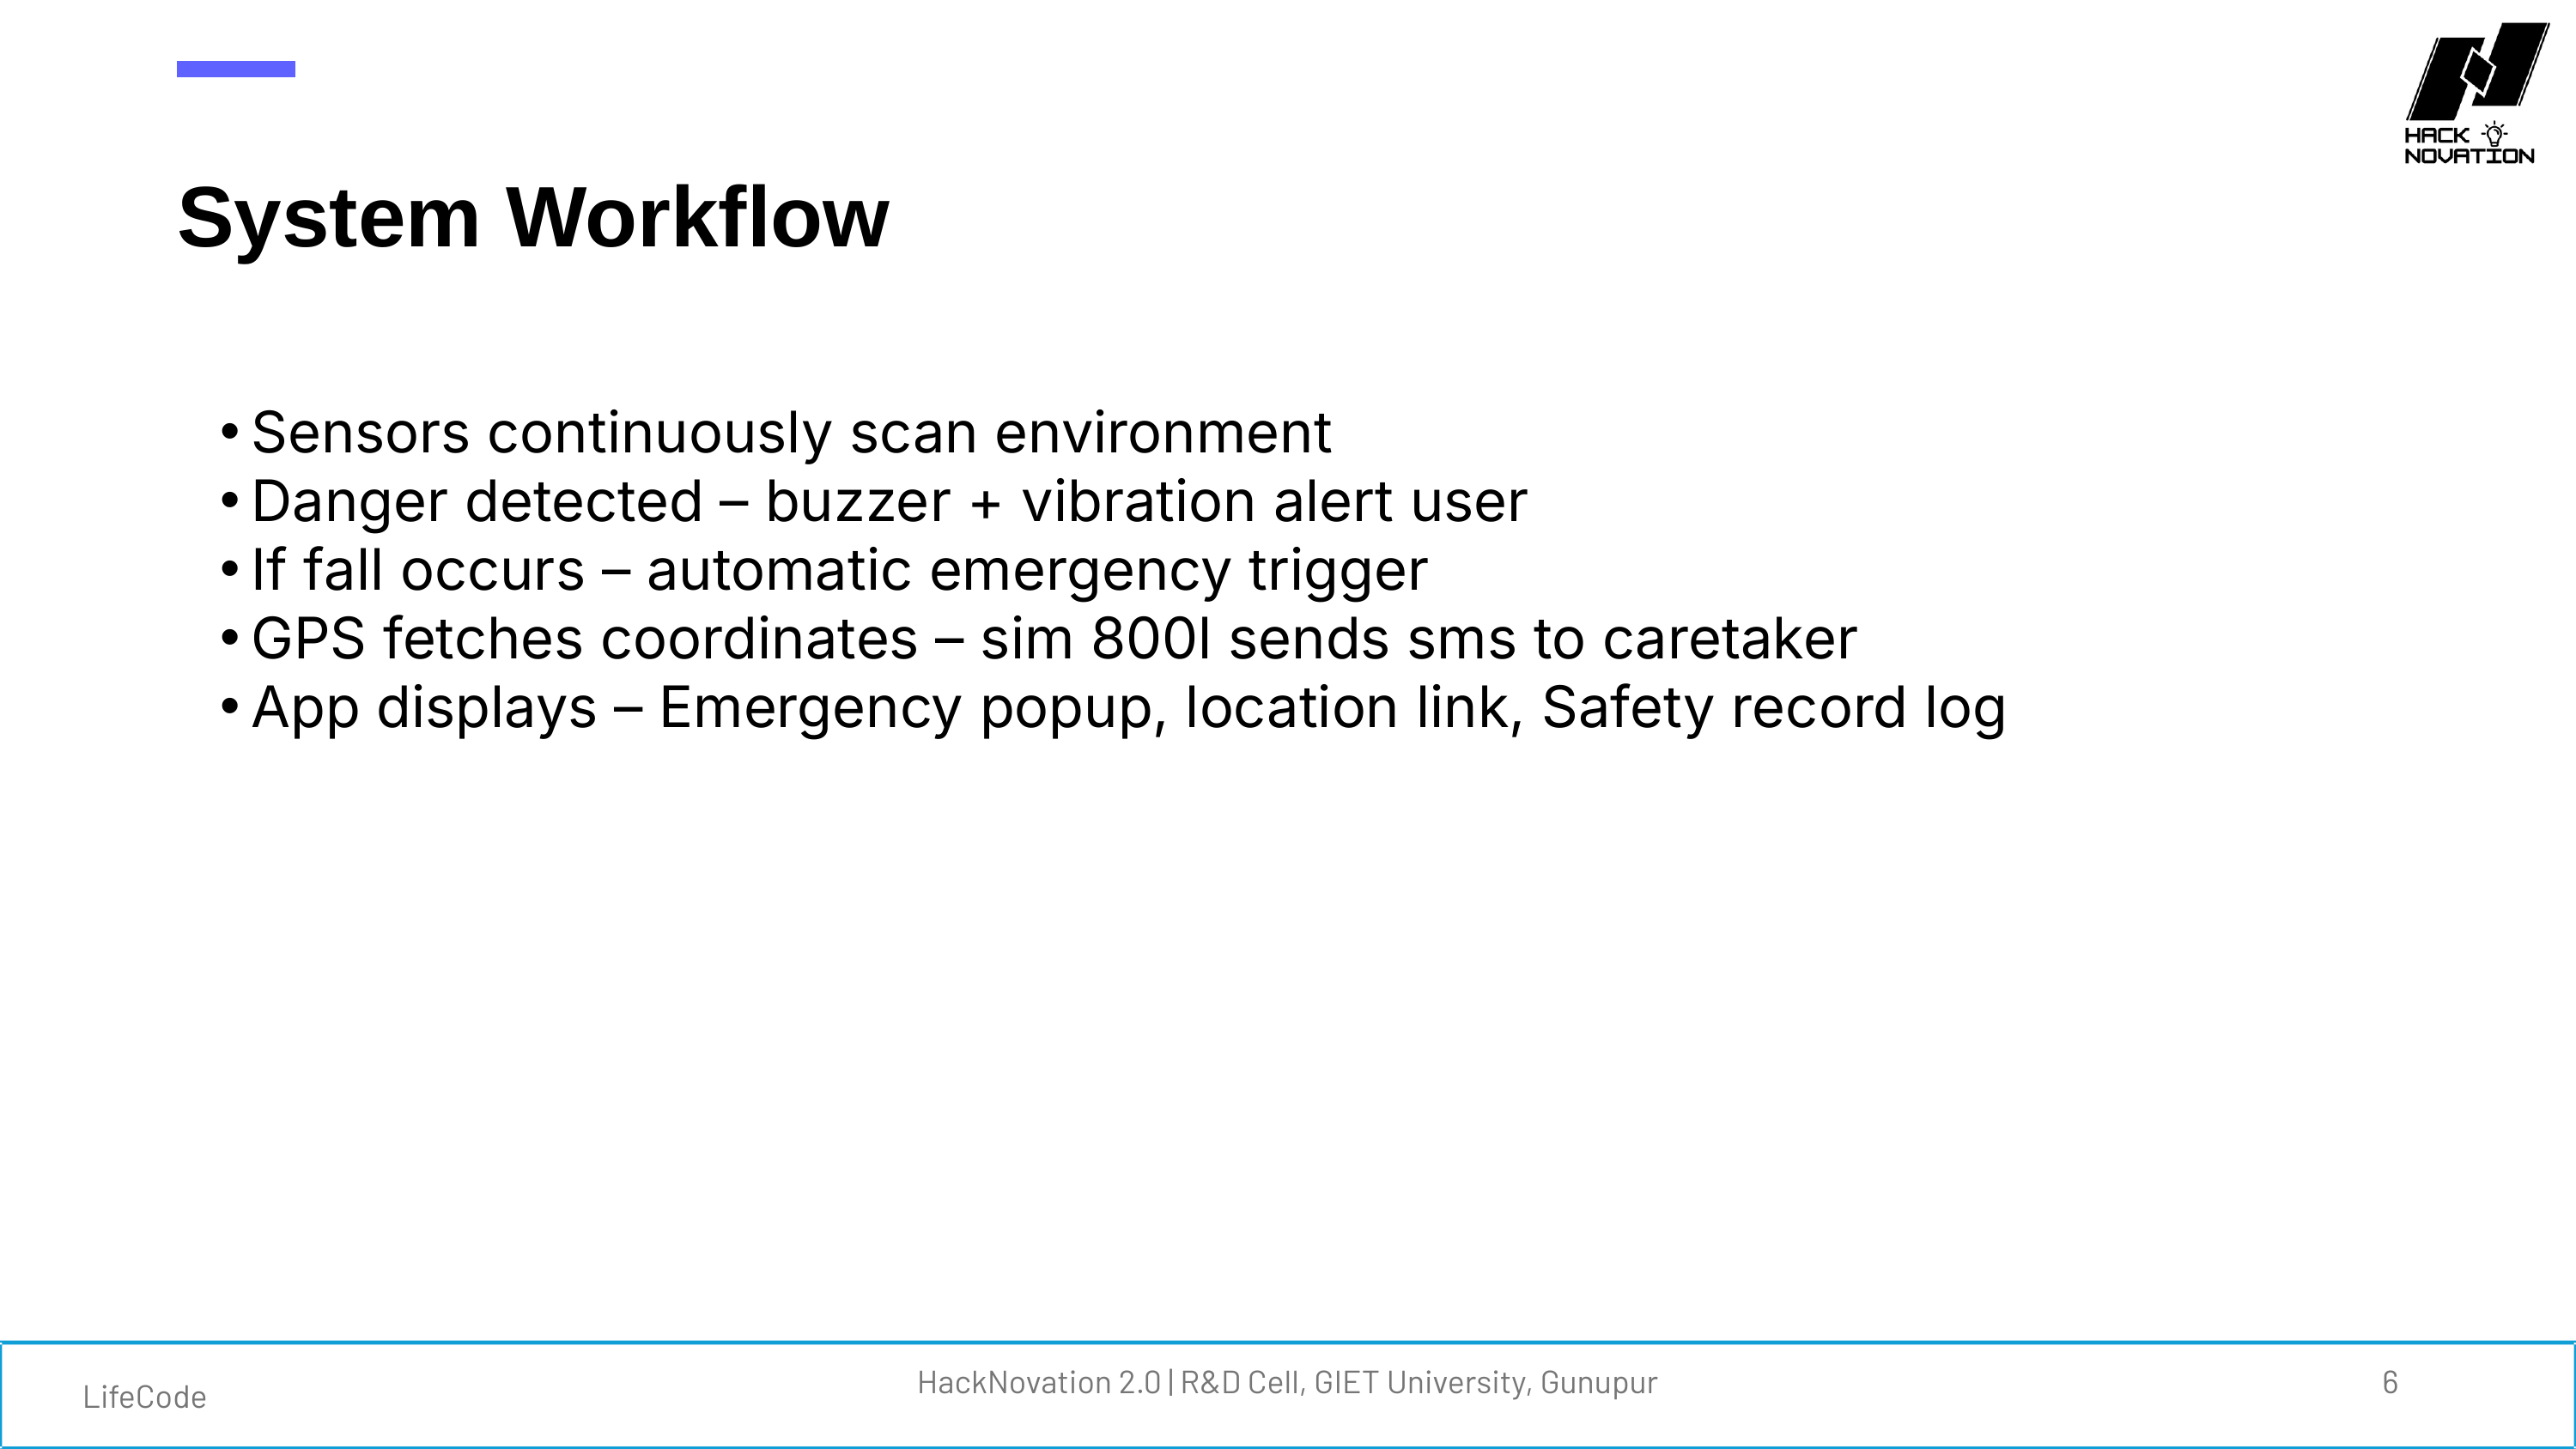

System Workflow
Sensors continuously scan environment
Danger detected – buzzer + vibration alert user
If fall occurs – automatic emergency trigger
GPS fetches coordinates – sim 800l sends sms to caretaker
App displays – Emergency popup, location link, Safety record log

HackNovation 2.0 | R&D Cell, GIET University, Gunupur

6

LifeCode